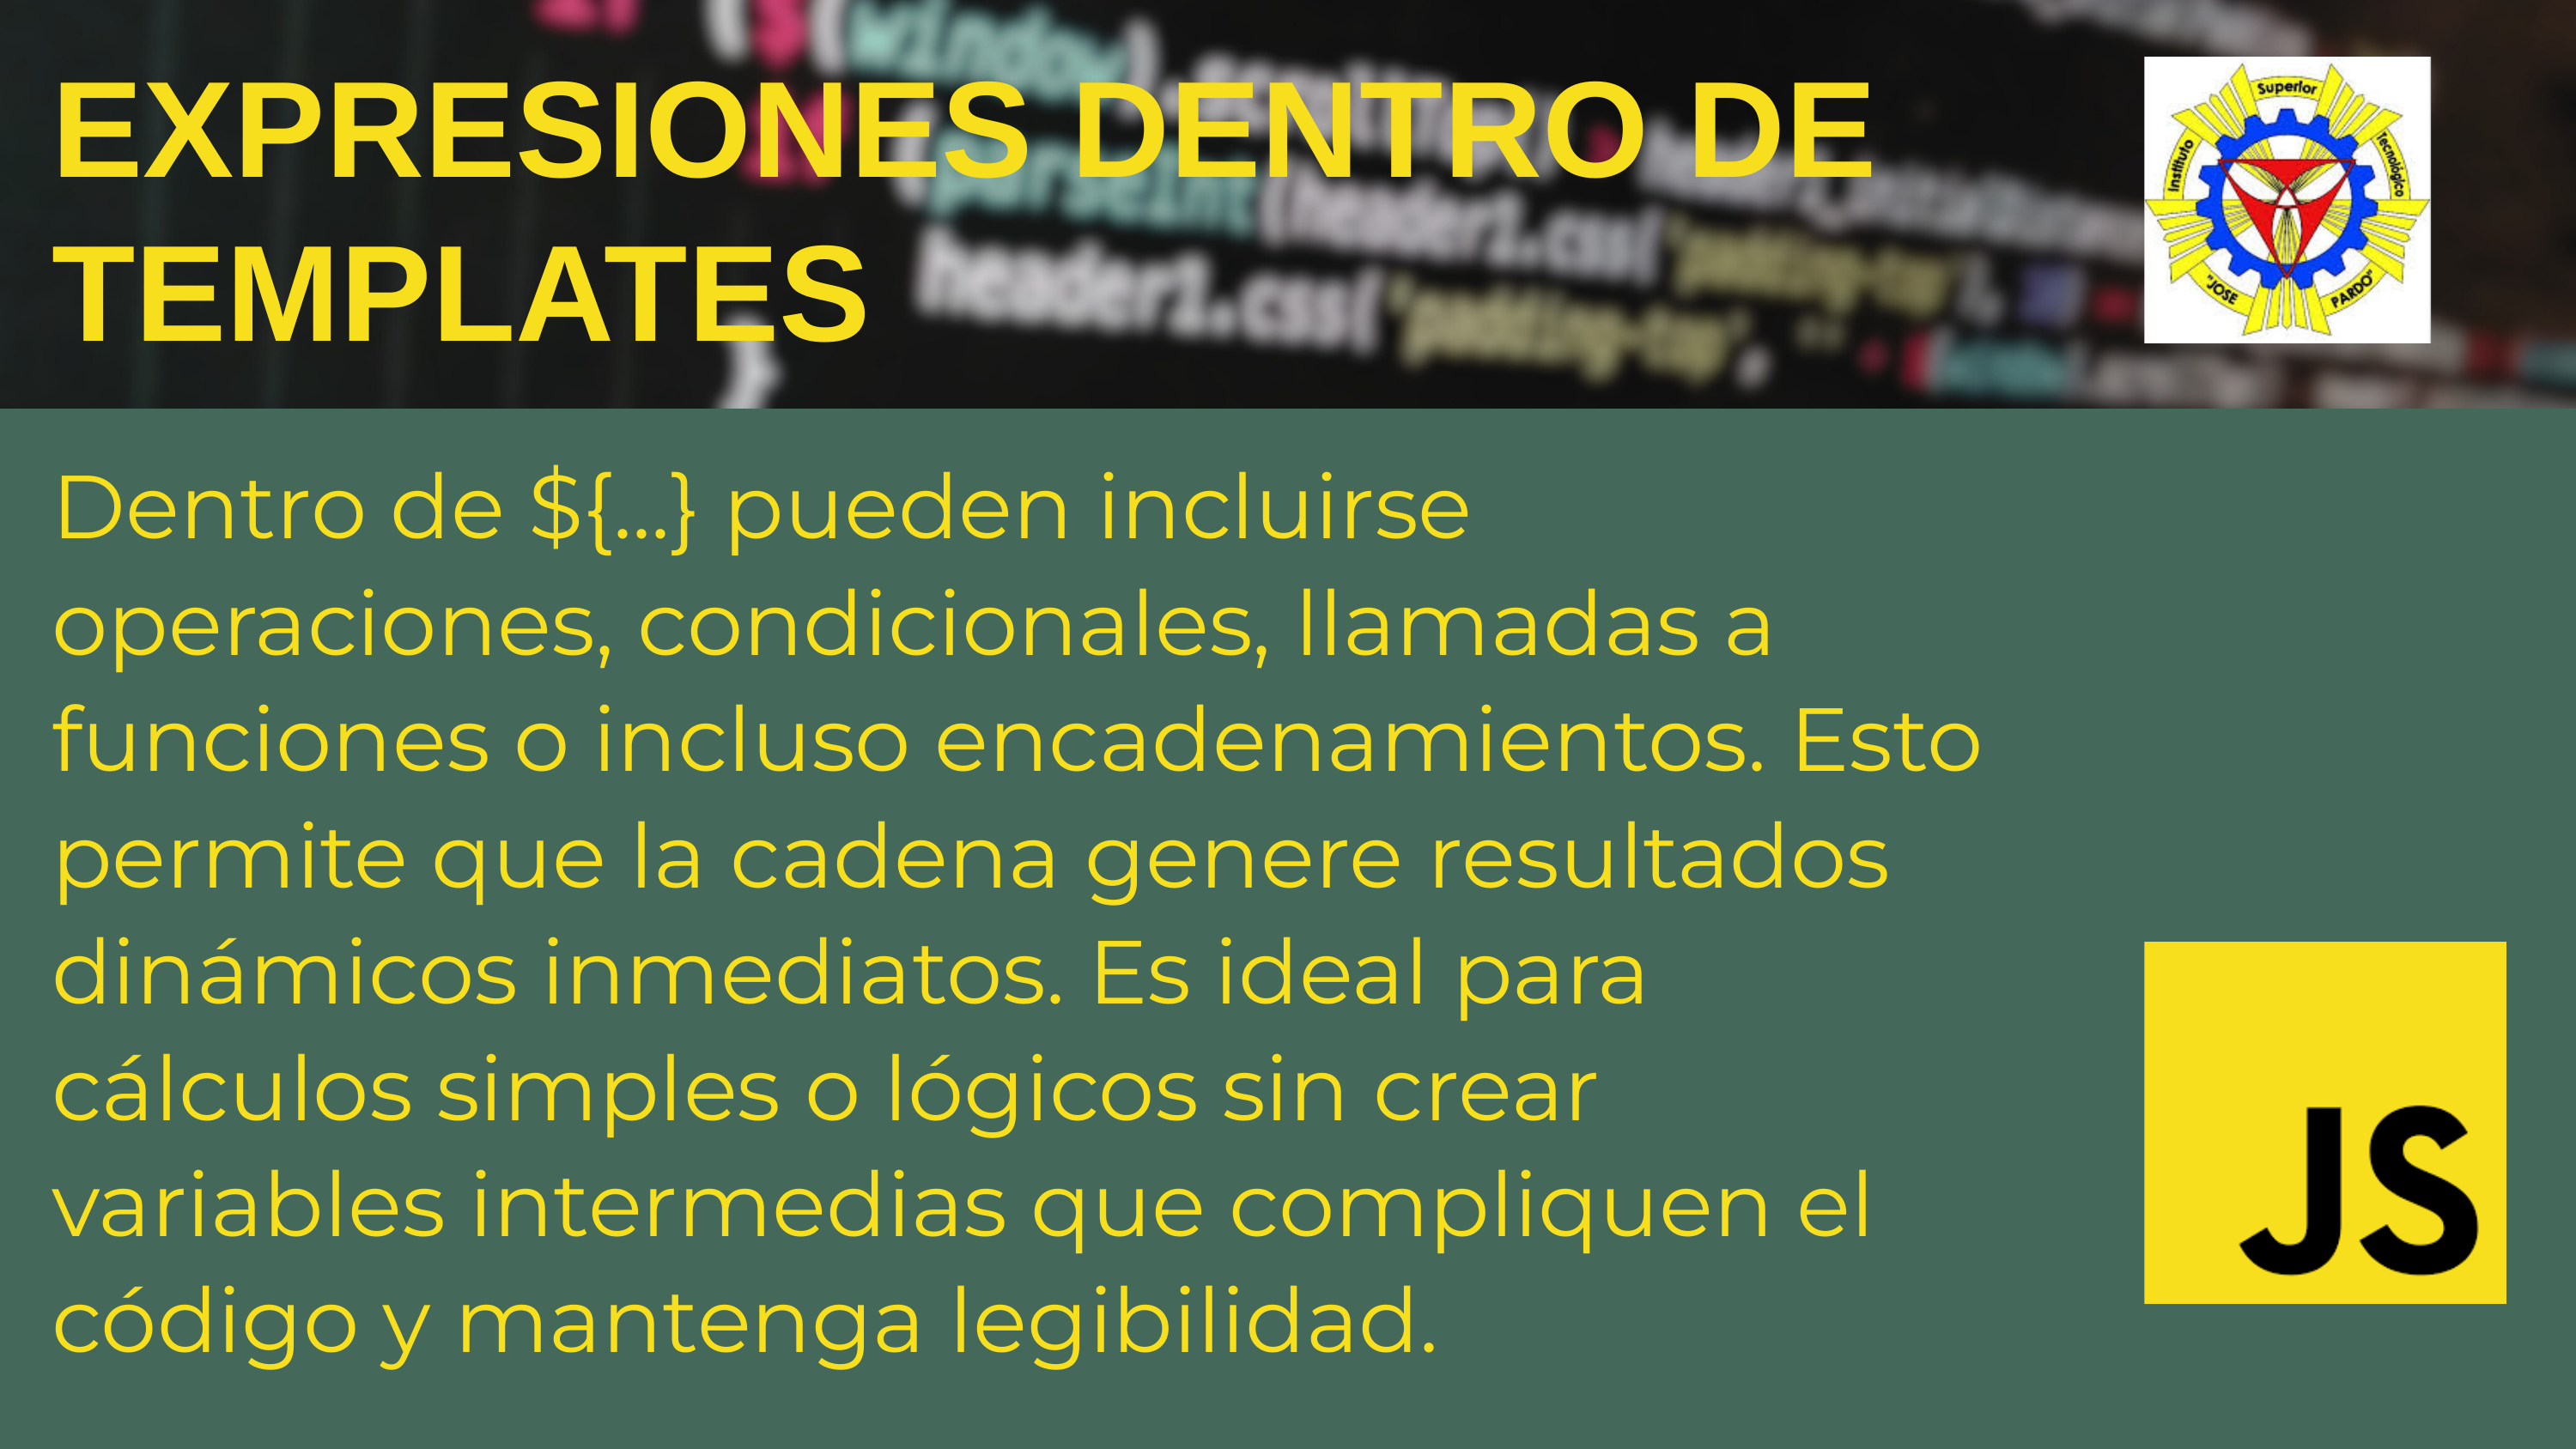

EXPRESIONES DENTRO DE TEMPLATES

Dentro de ${...} pueden incluirse operaciones, condicionales, llamadas a funciones o incluso encadenamientos. Esto permite que la cadena genere resultados dinámicos inmediatos. Es ideal para cálculos simples o lógicos sin crear variables intermedias que compliquen el código y mantenga legibilidad.